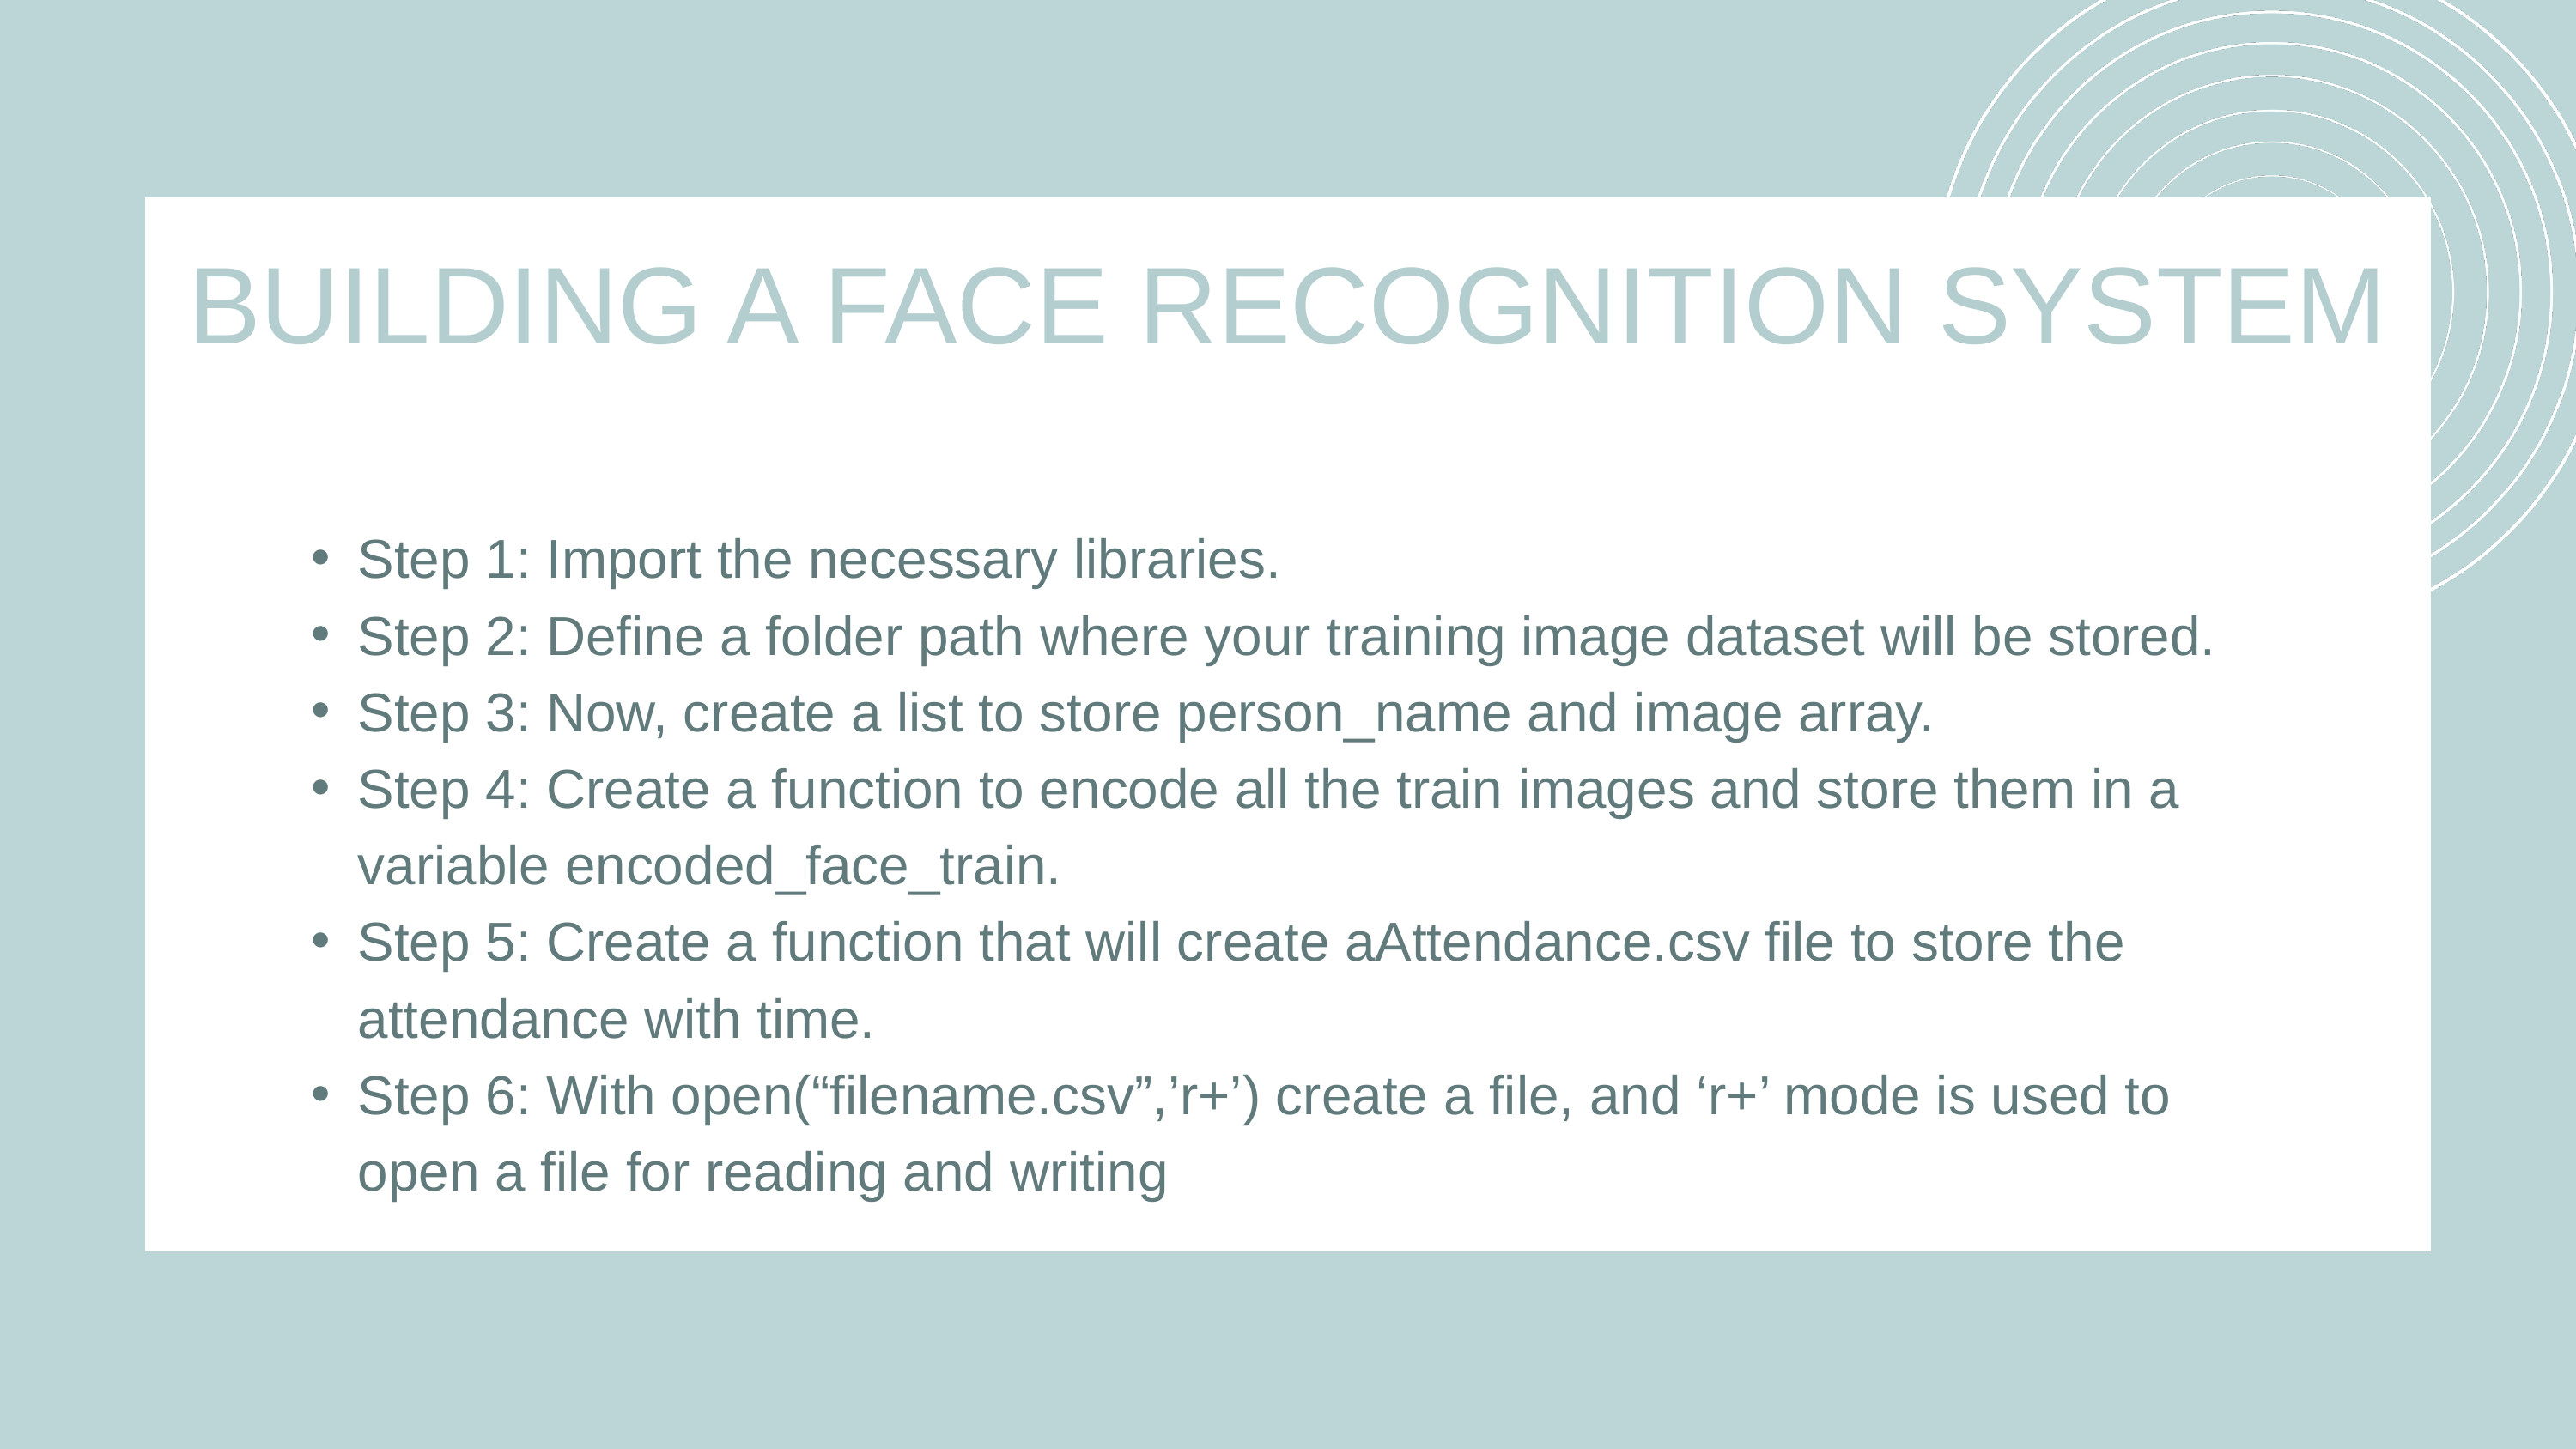

BUILDING A FACE RECOGNITION SYSTEM

Step 1: Import the necessary libraries.
Step 2: Define a folder path where your training image dataset will be stored.
Step 3: Now, create a list to store person_name and image array.
Step 4: Create a function to encode all the train images and store them in a variable encoded_face_train.
Step 5: Create a function that will create aAttendance.csv file to store the attendance with time.
Step 6: With open(“filename.csv”,’r+’) create a file, and ‘r+’ mode is used to open a file for reading and writing